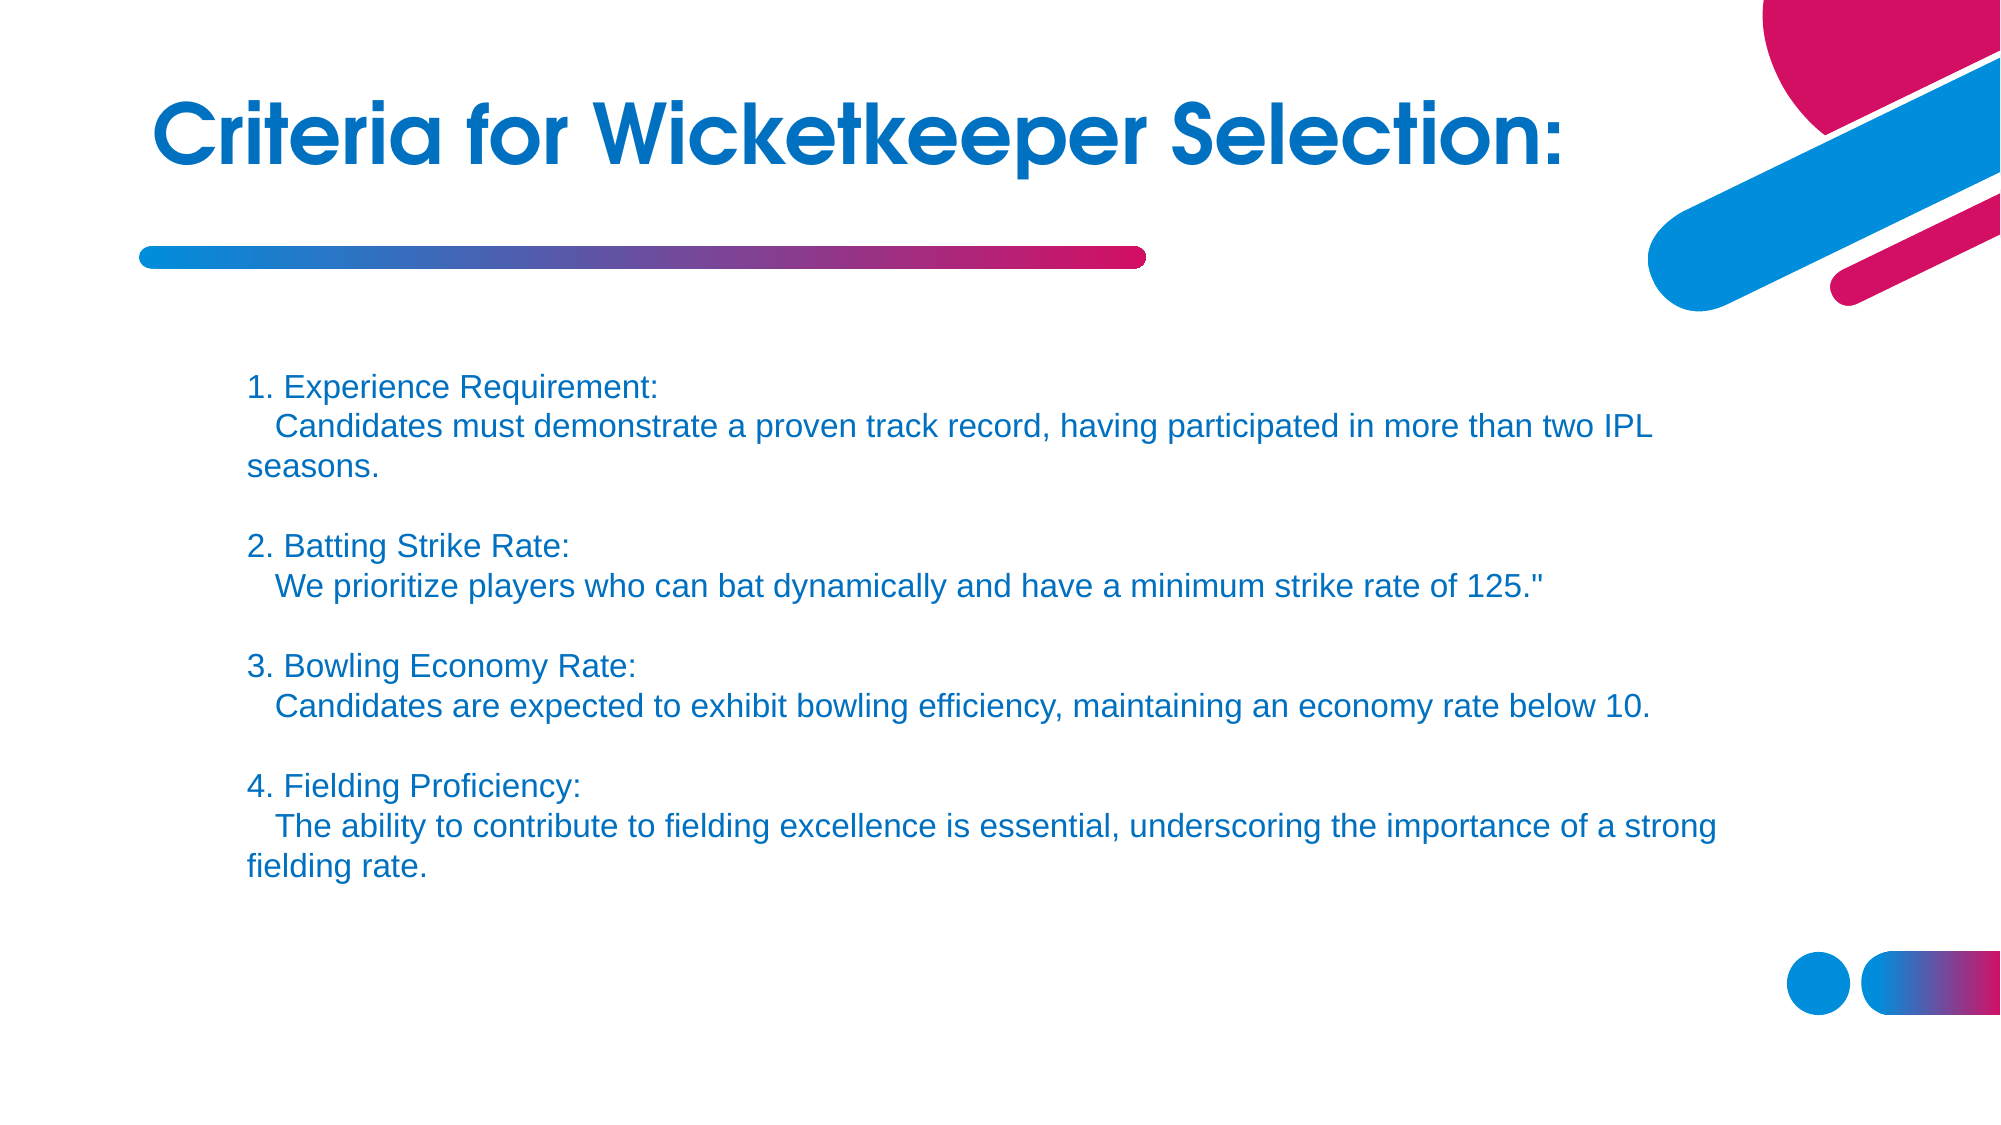

# Criteria for Wicketkeeper Selection:

1. Experience Requirement:
   Candidates must demonstrate a proven track record, having participated in more than two IPL      seasons.

2. Batting Strike Rate:
   We prioritize players who can bat dynamically and have a minimum strike rate of 125."

3. Bowling Economy Rate:
   Candidates are expected to exhibit bowling efficiency, maintaining an economy rate below 10.

4. Fielding Proficiency:
   The ability to contribute to fielding excellence is essential, underscoring the importance of a strong fielding rate.